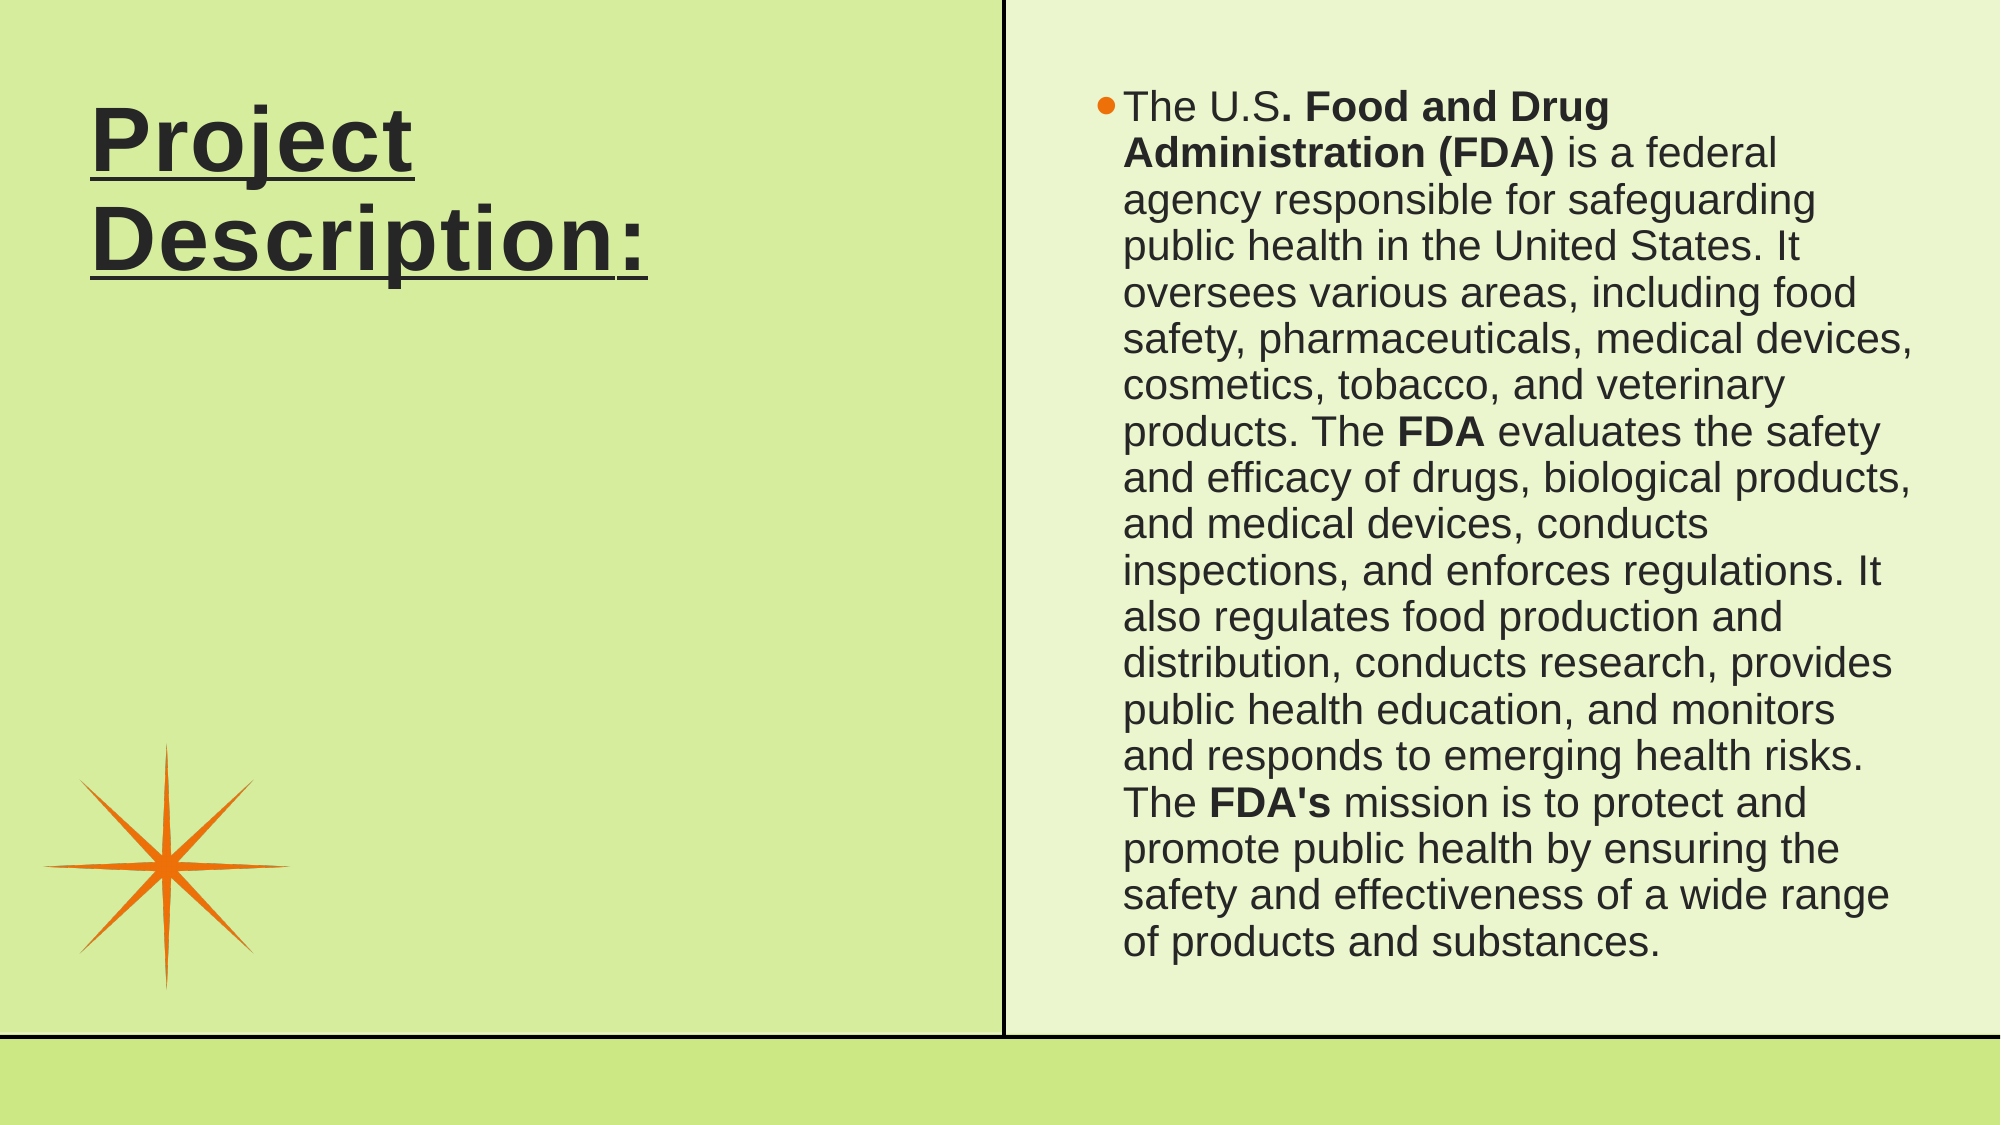

# Project Description:
The U.S. Food and Drug Administration (FDA) is a federal agency responsible for safeguarding public health in the United States. It oversees various areas, including food safety, pharmaceuticals, medical devices, cosmetics, tobacco, and veterinary products. The FDA evaluates the safety and efficacy of drugs, biological products, and medical devices, conducts inspections, and enforces regulations. It also regulates food production and distribution, conducts research, provides public health education, and monitors and responds to emerging health risks. The FDA's mission is to protect and promote public health by ensuring the safety and effectiveness of a wide range of products and substances.